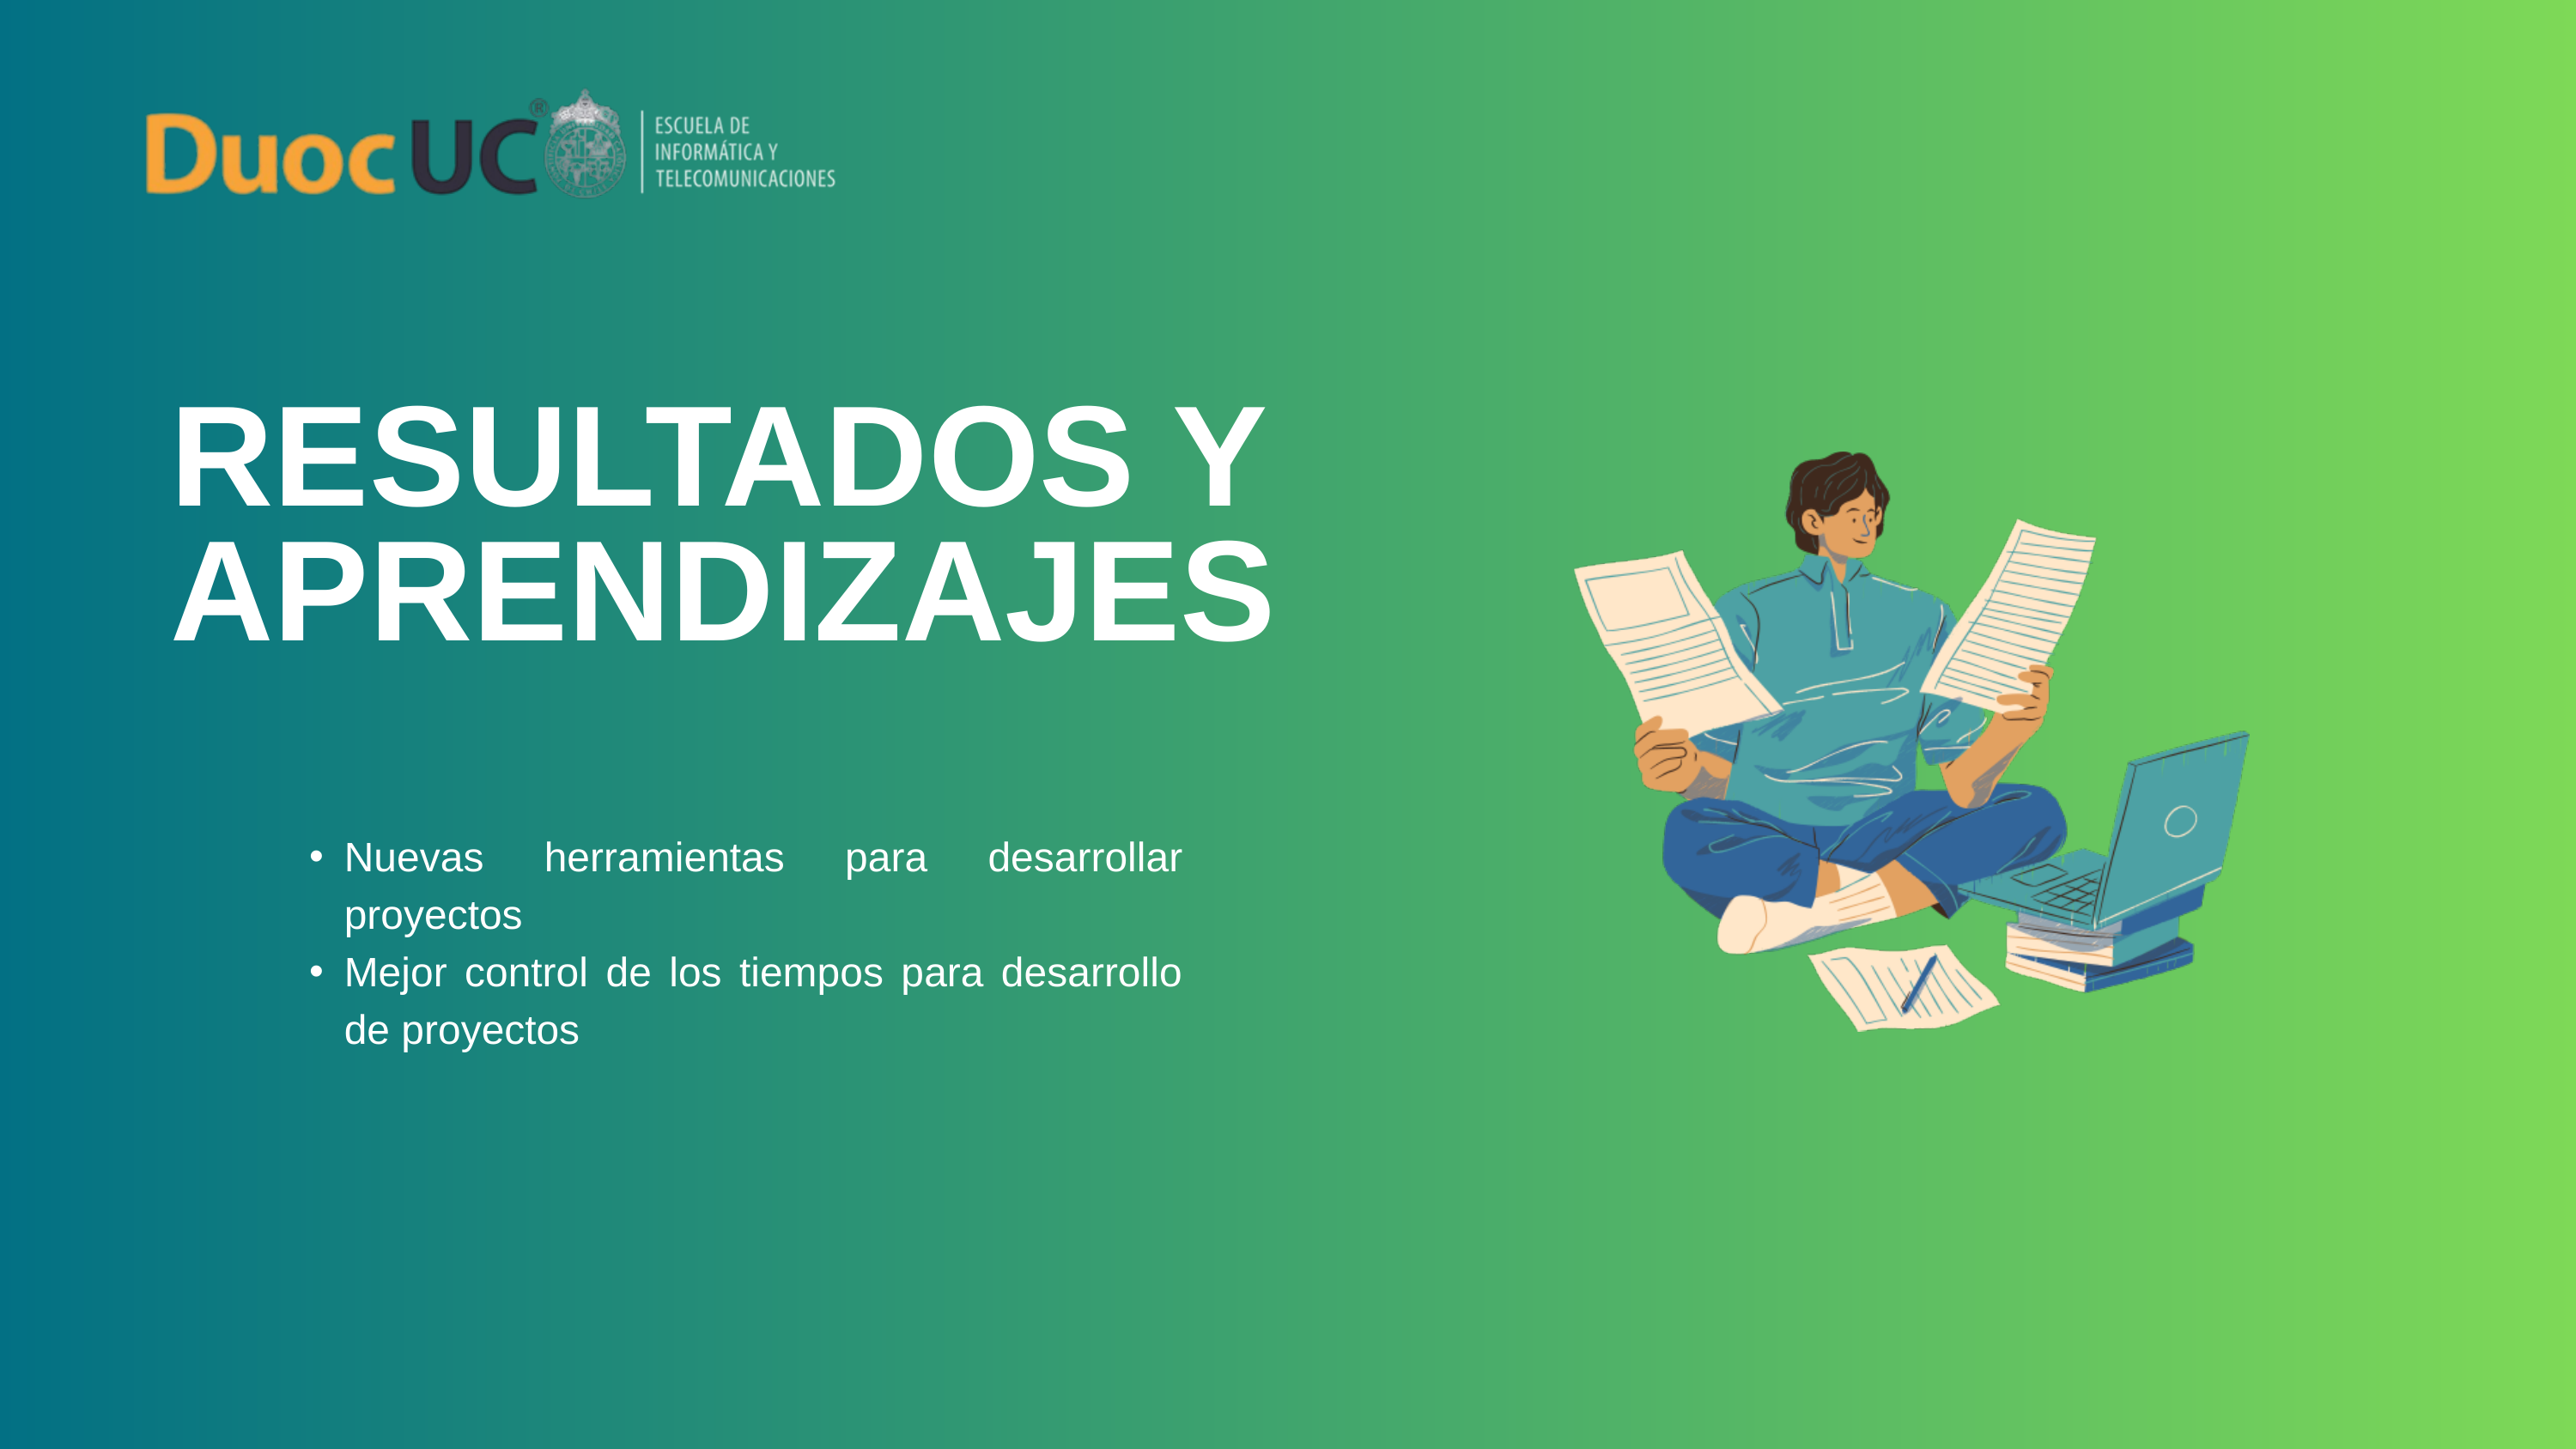

RESULTADOS Y APRENDIZAJES

Nuevas herramientas para desarrollar proyectos
Mejor control de los tiempos para desarrollo de proyectos